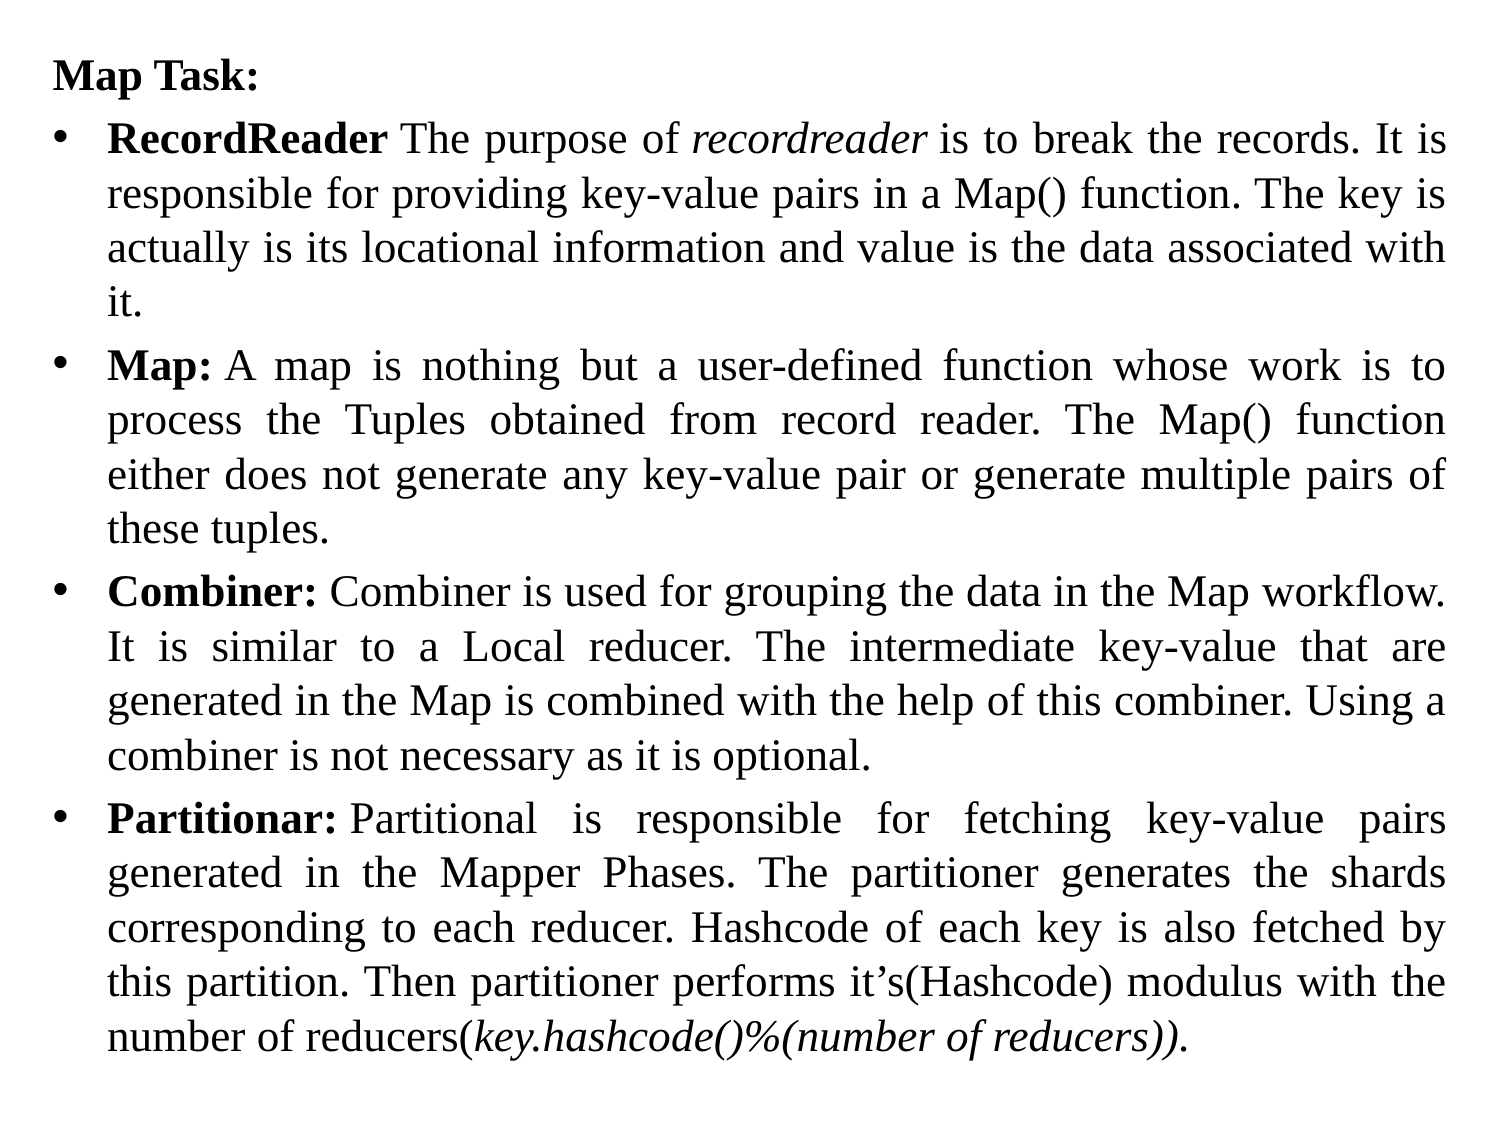

Map Task:
RecordReader The purpose of recordreader is to break the records. It is responsible for providing key-value pairs in a Map() function. The key is actually is its locational information and value is the data associated with it.
Map: A map is nothing but a user-defined function whose work is to process the Tuples obtained from record reader. The Map() function either does not generate any key-value pair or generate multiple pairs of these tuples.
Combiner: Combiner is used for grouping the data in the Map workflow. It is similar to a Local reducer. The intermediate key-value that are generated in the Map is combined with the help of this combiner. Using a combiner is not necessary as it is optional.
Partitionar: Partitional is responsible for fetching key-value pairs generated in the Mapper Phases. The partitioner generates the shards corresponding to each reducer. Hashcode of each key is also fetched by this partition. Then partitioner performs it’s(Hashcode) modulus with the number of reducers(key.hashcode()%(number of reducers)).